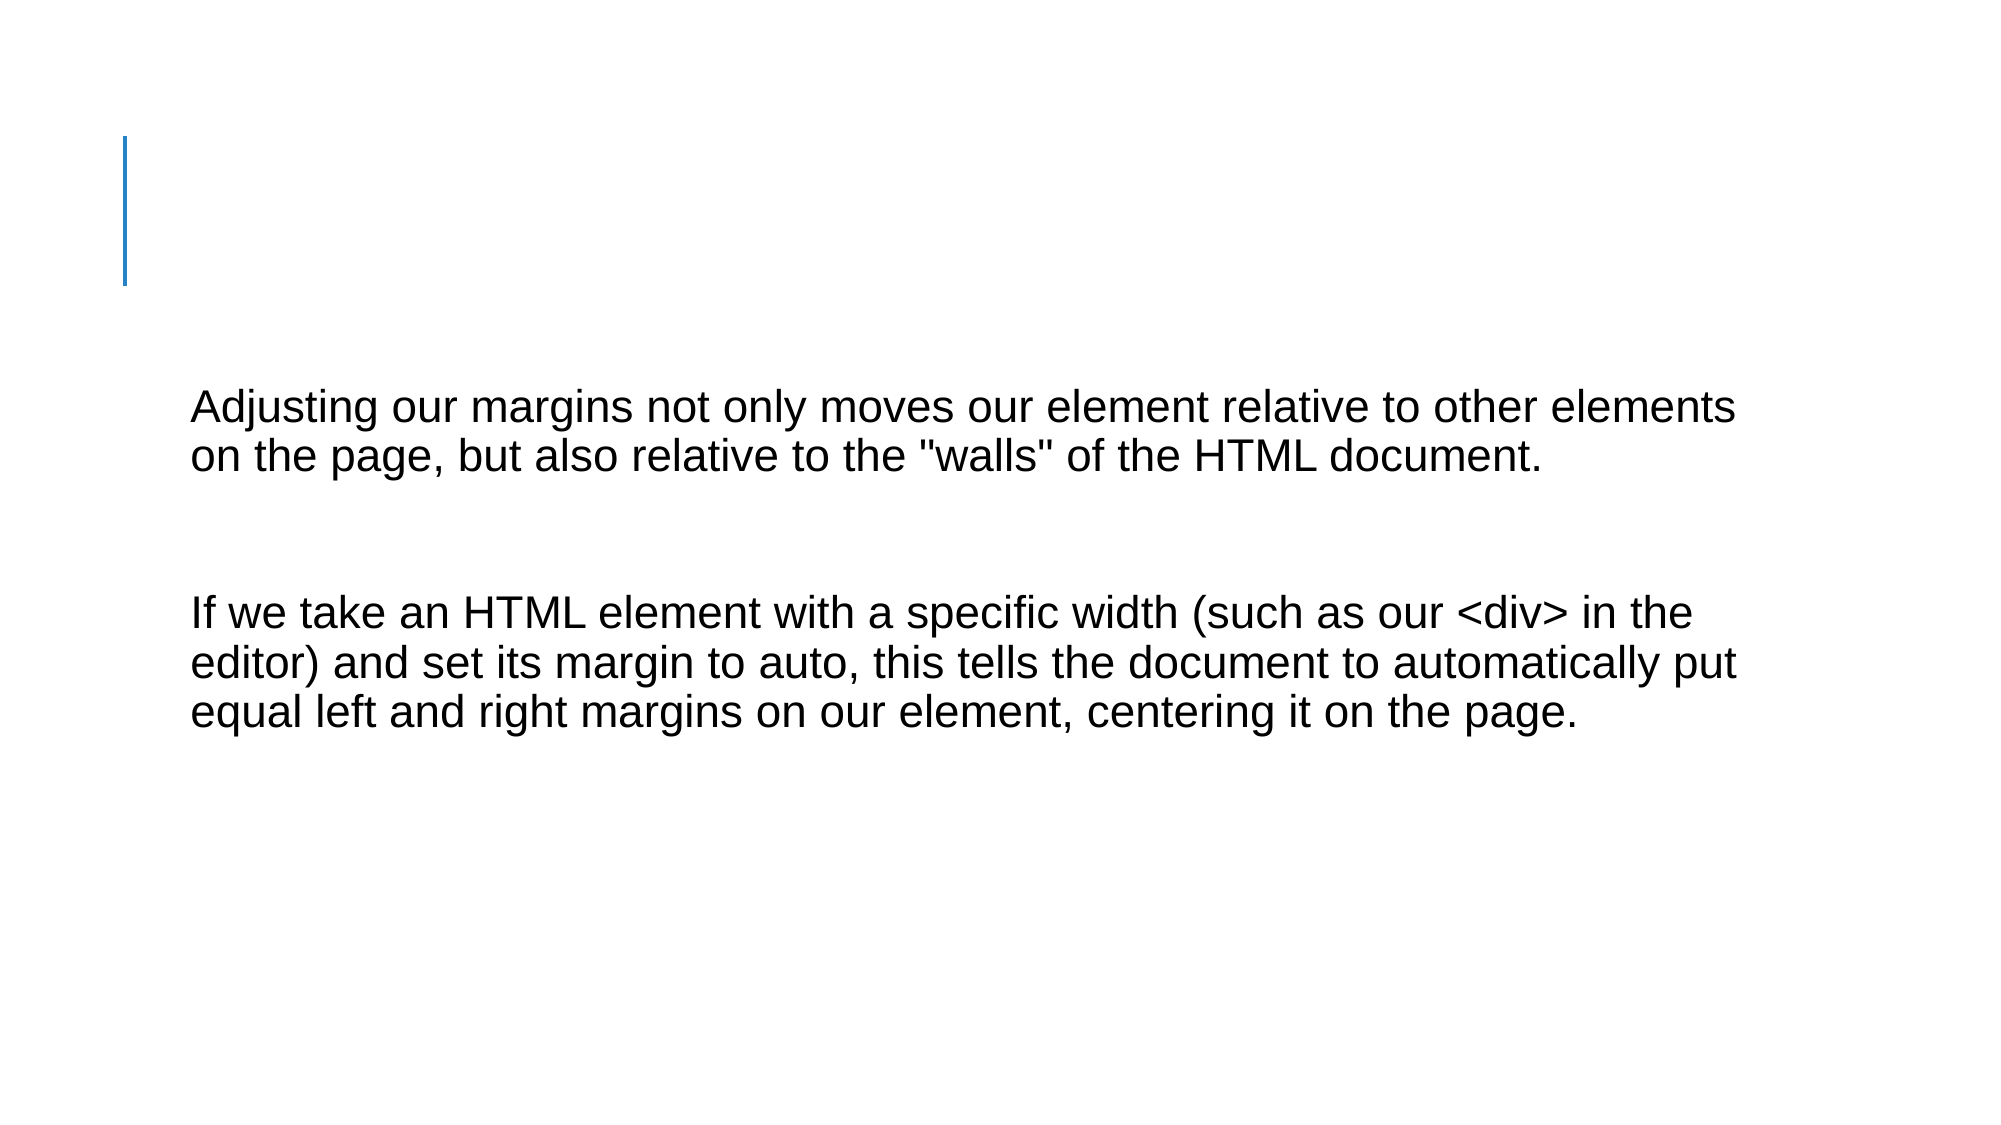

#
Adjusting our margins not only moves our element relative to other elements on the page, but also relative to the "walls" of the HTML document.

If we take an HTML element with a specific width (such as our <div> in the editor) and set its margin to auto, this tells the document to automatically put equal left and right margins on our element, centering it on the page.